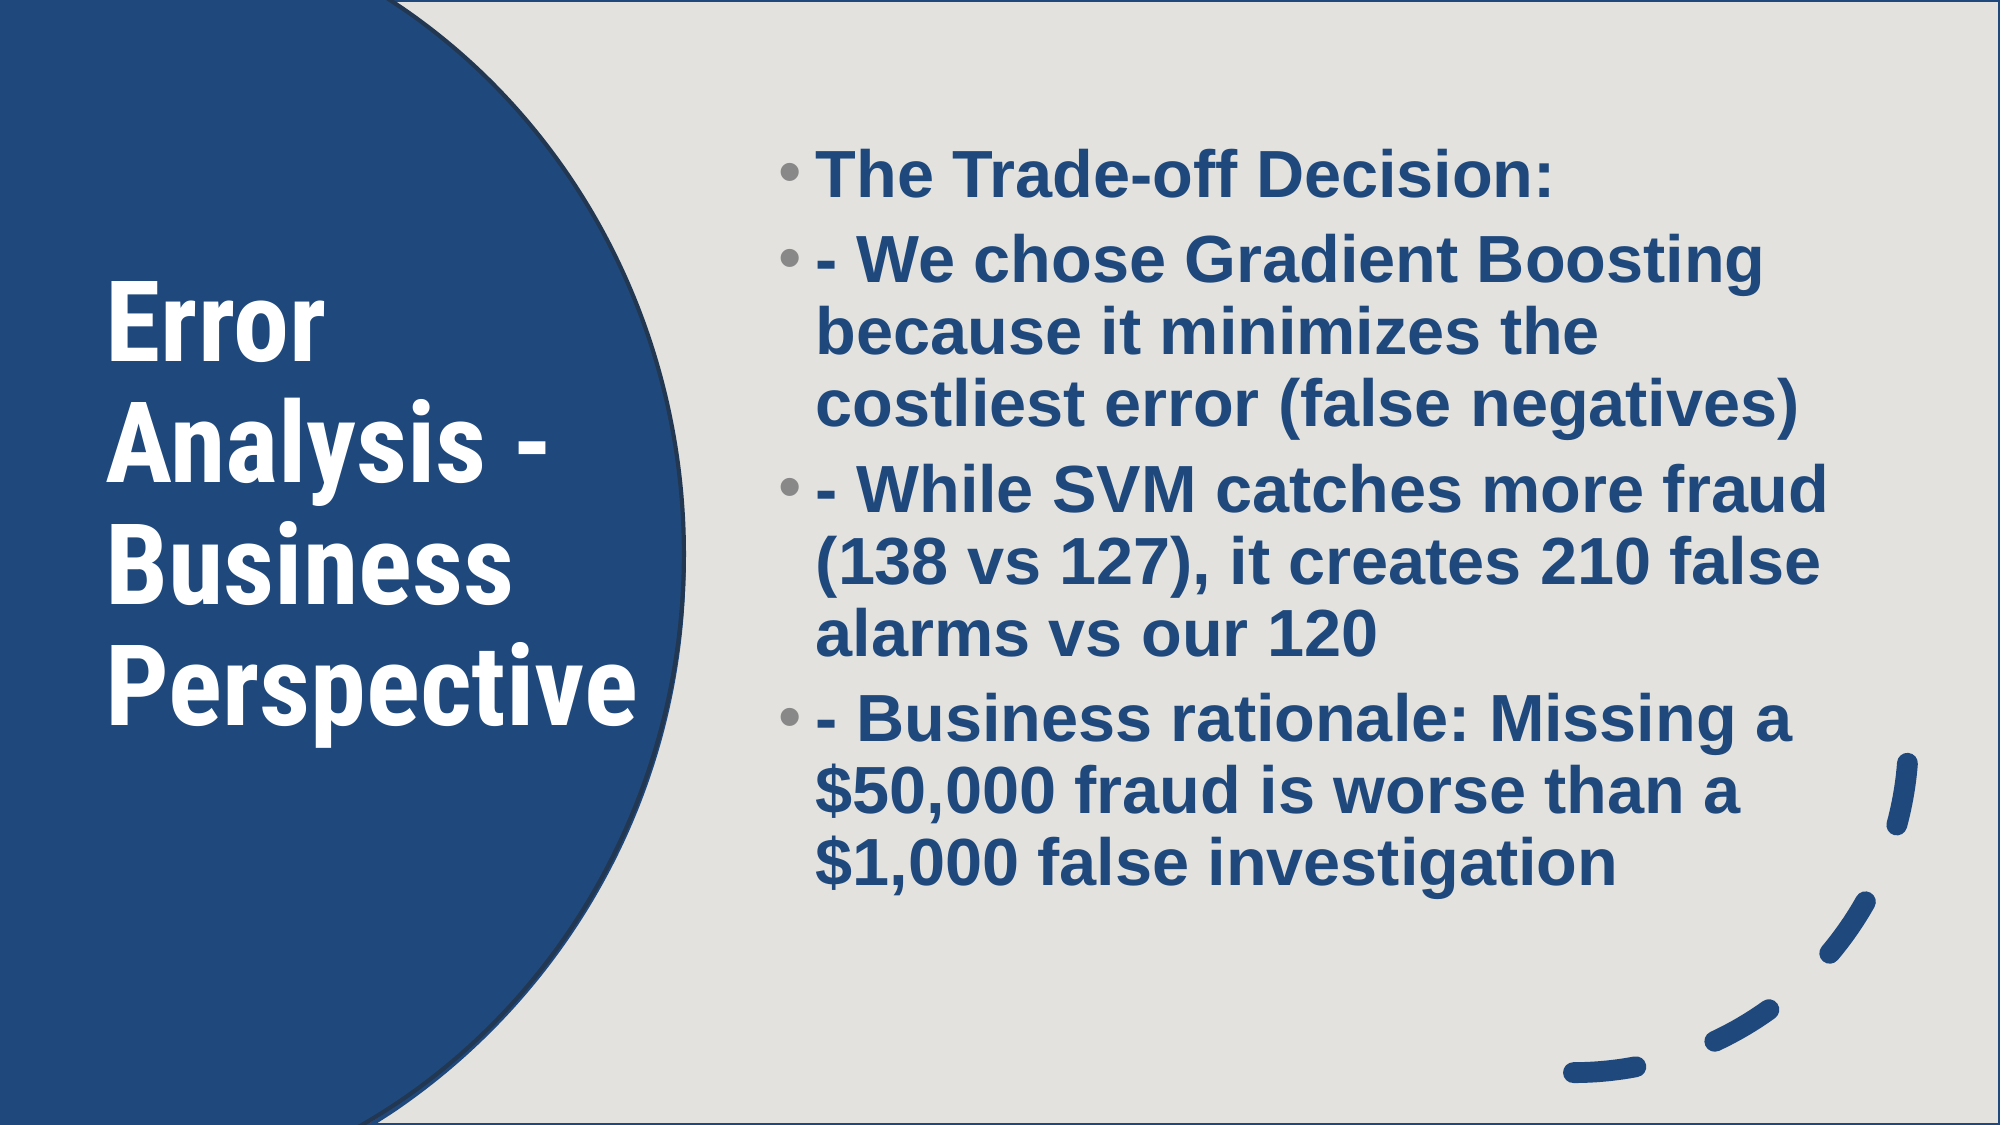

The Trade-off Decision:
- We chose Gradient Boosting because it minimizes the costliest error (false negatives)
- While SVM catches more fraud (138 vs 127), it creates 210 false alarms vs our 120
- Business rationale: Missing a $50,000 fraud is worse than a $1,000 false investigation

Error Analysis - Business Perspective